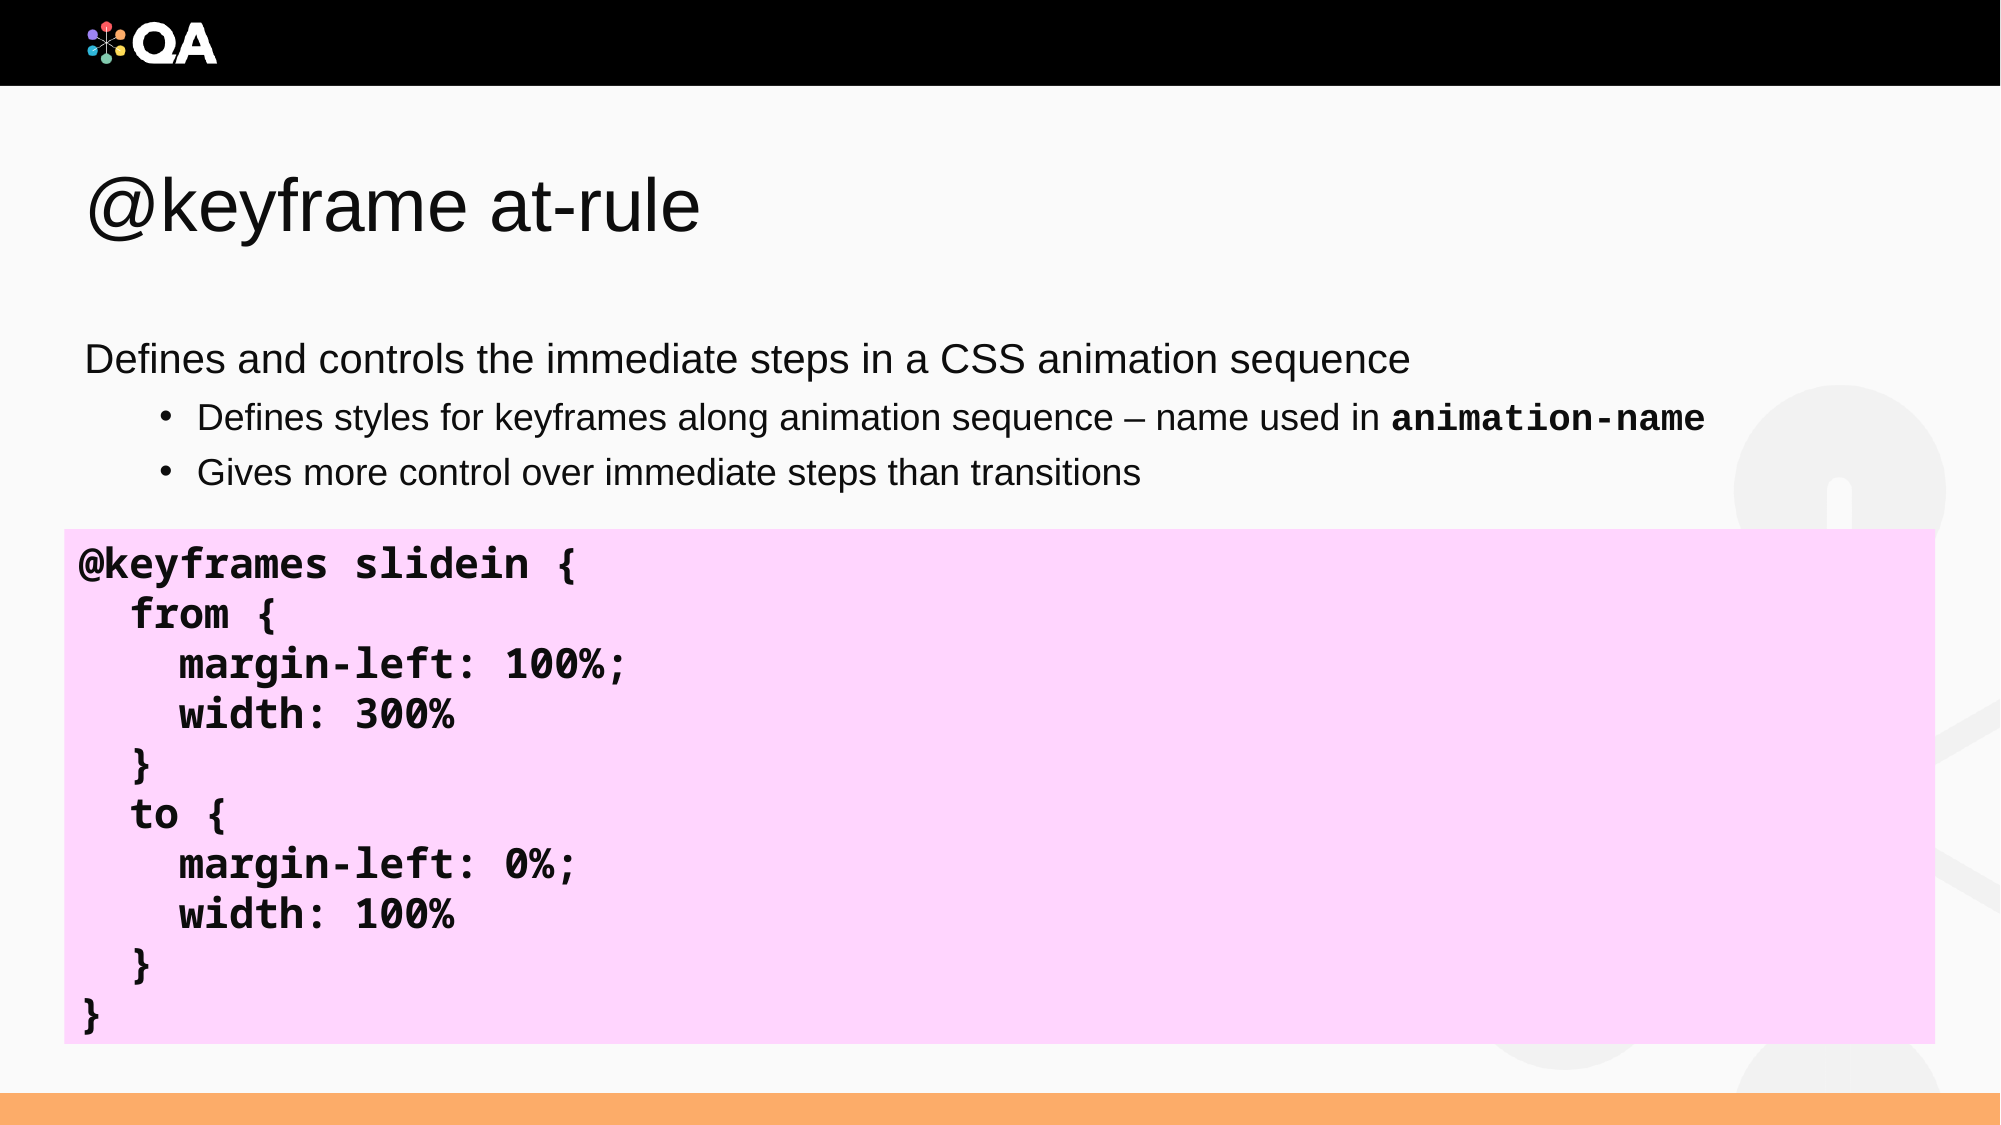

# @keyframe at-rule
Defines and controls the immediate steps in a CSS animation sequence
Defines styles for keyframes along animation sequence – name used in animation-name
Gives more control over immediate steps than transitions

@keyframes slidein {
  from {
    margin-left: 100%;
    width: 300%
  }
  to {
    margin-left: 0%;
    width: 100%
  }
}